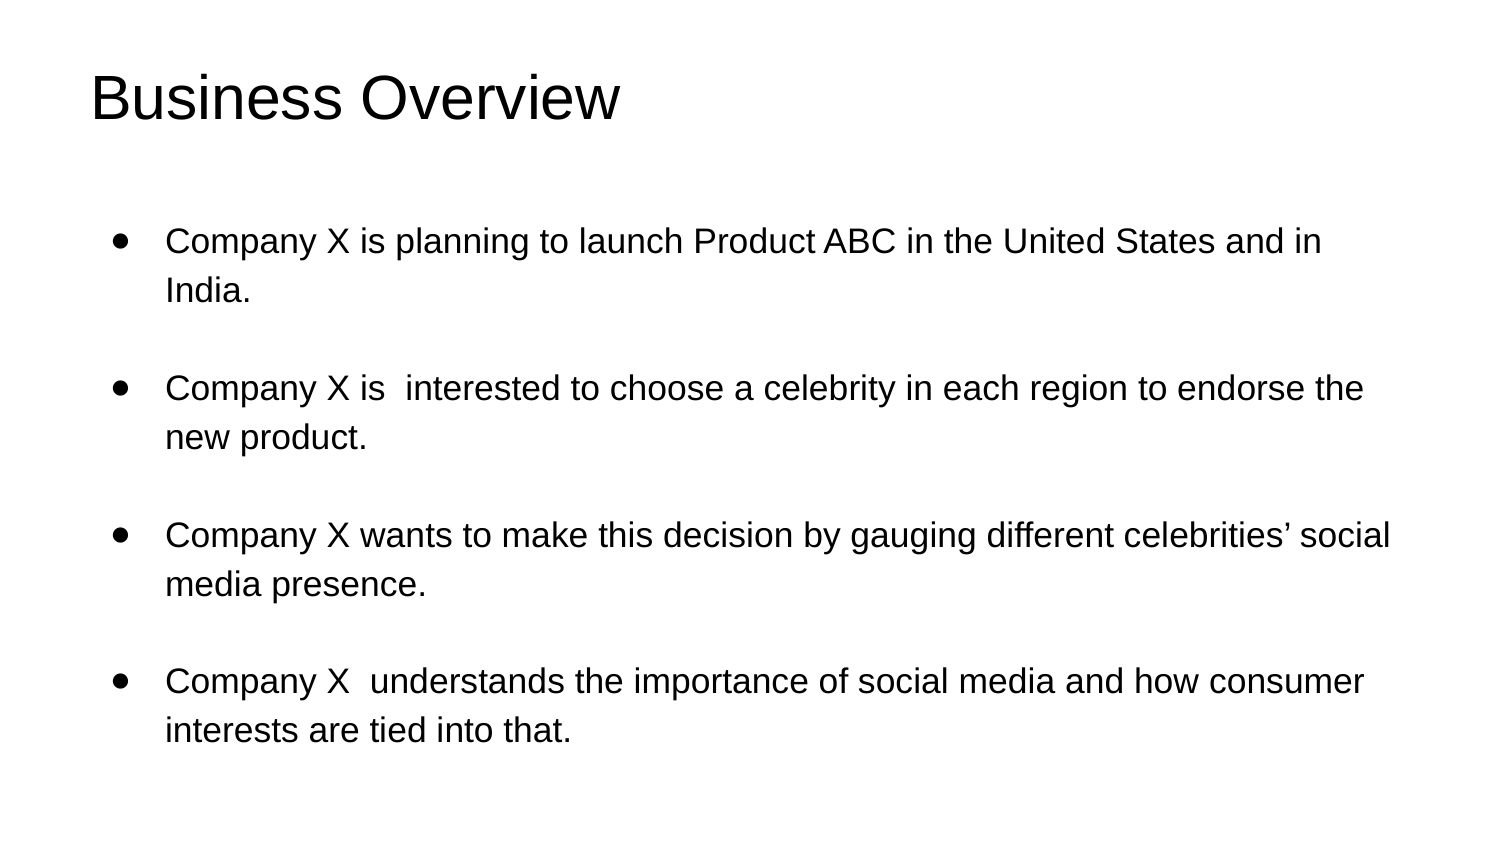

# Business Overview
Company X is planning to launch Product ABC in the United States and in India.

Company X is  interested to choose a celebrity in each region to endorse the new product.

Company X wants to make this decision by gauging different celebrities’ social media presence.

Company X  understands the importance of social media and how consumer interests are tied into that.